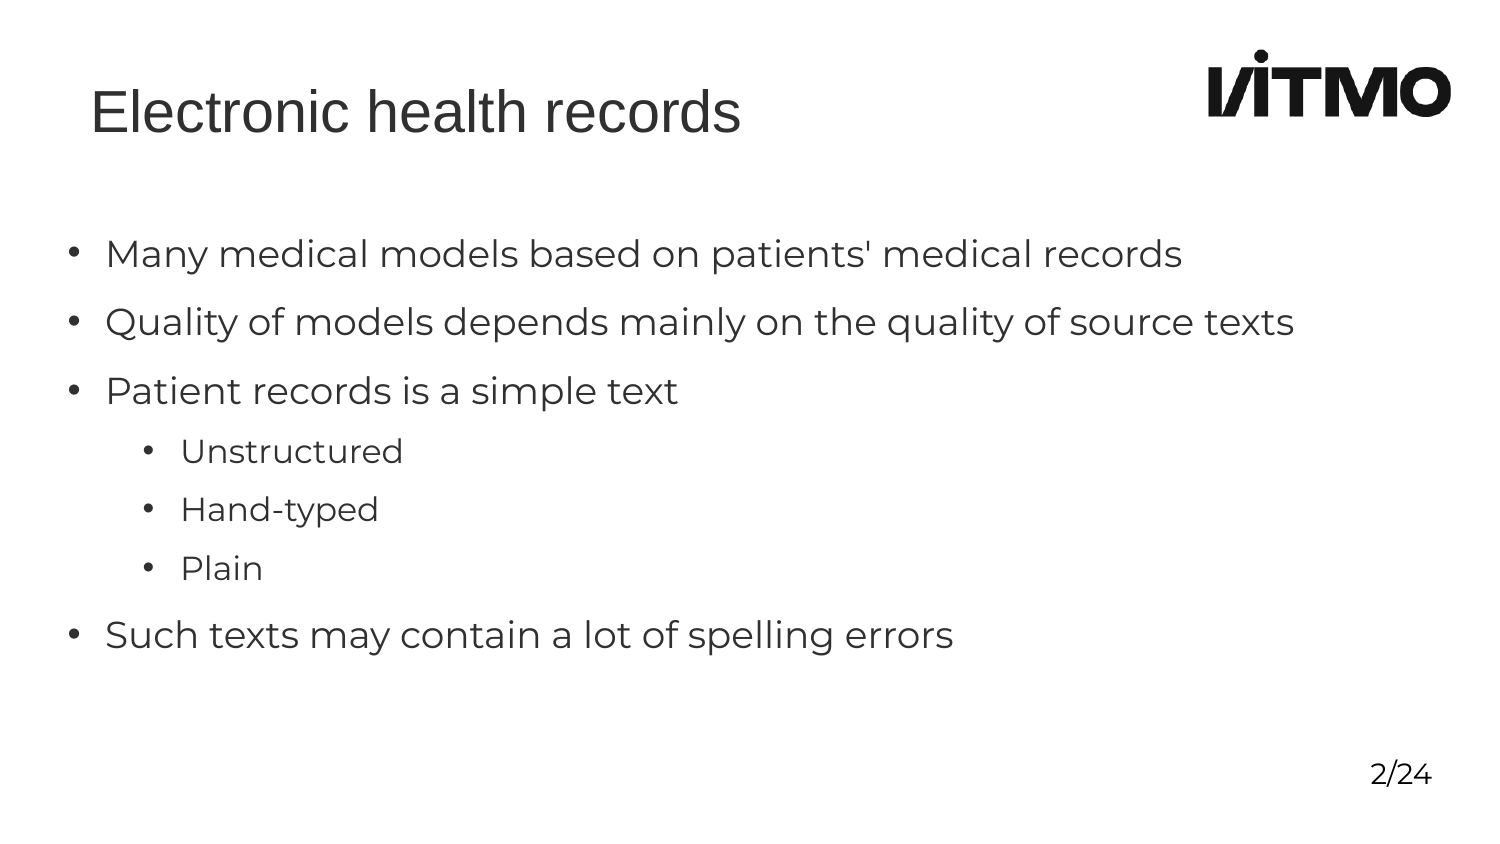

# Electronic health records
Many medical models based on patients' medical records
Quality of models depends mainly on the quality of source texts
Patient records is a simple text
Unstructured
Hand-typed
Plain
Such texts may contain a lot of spelling errors
2/24